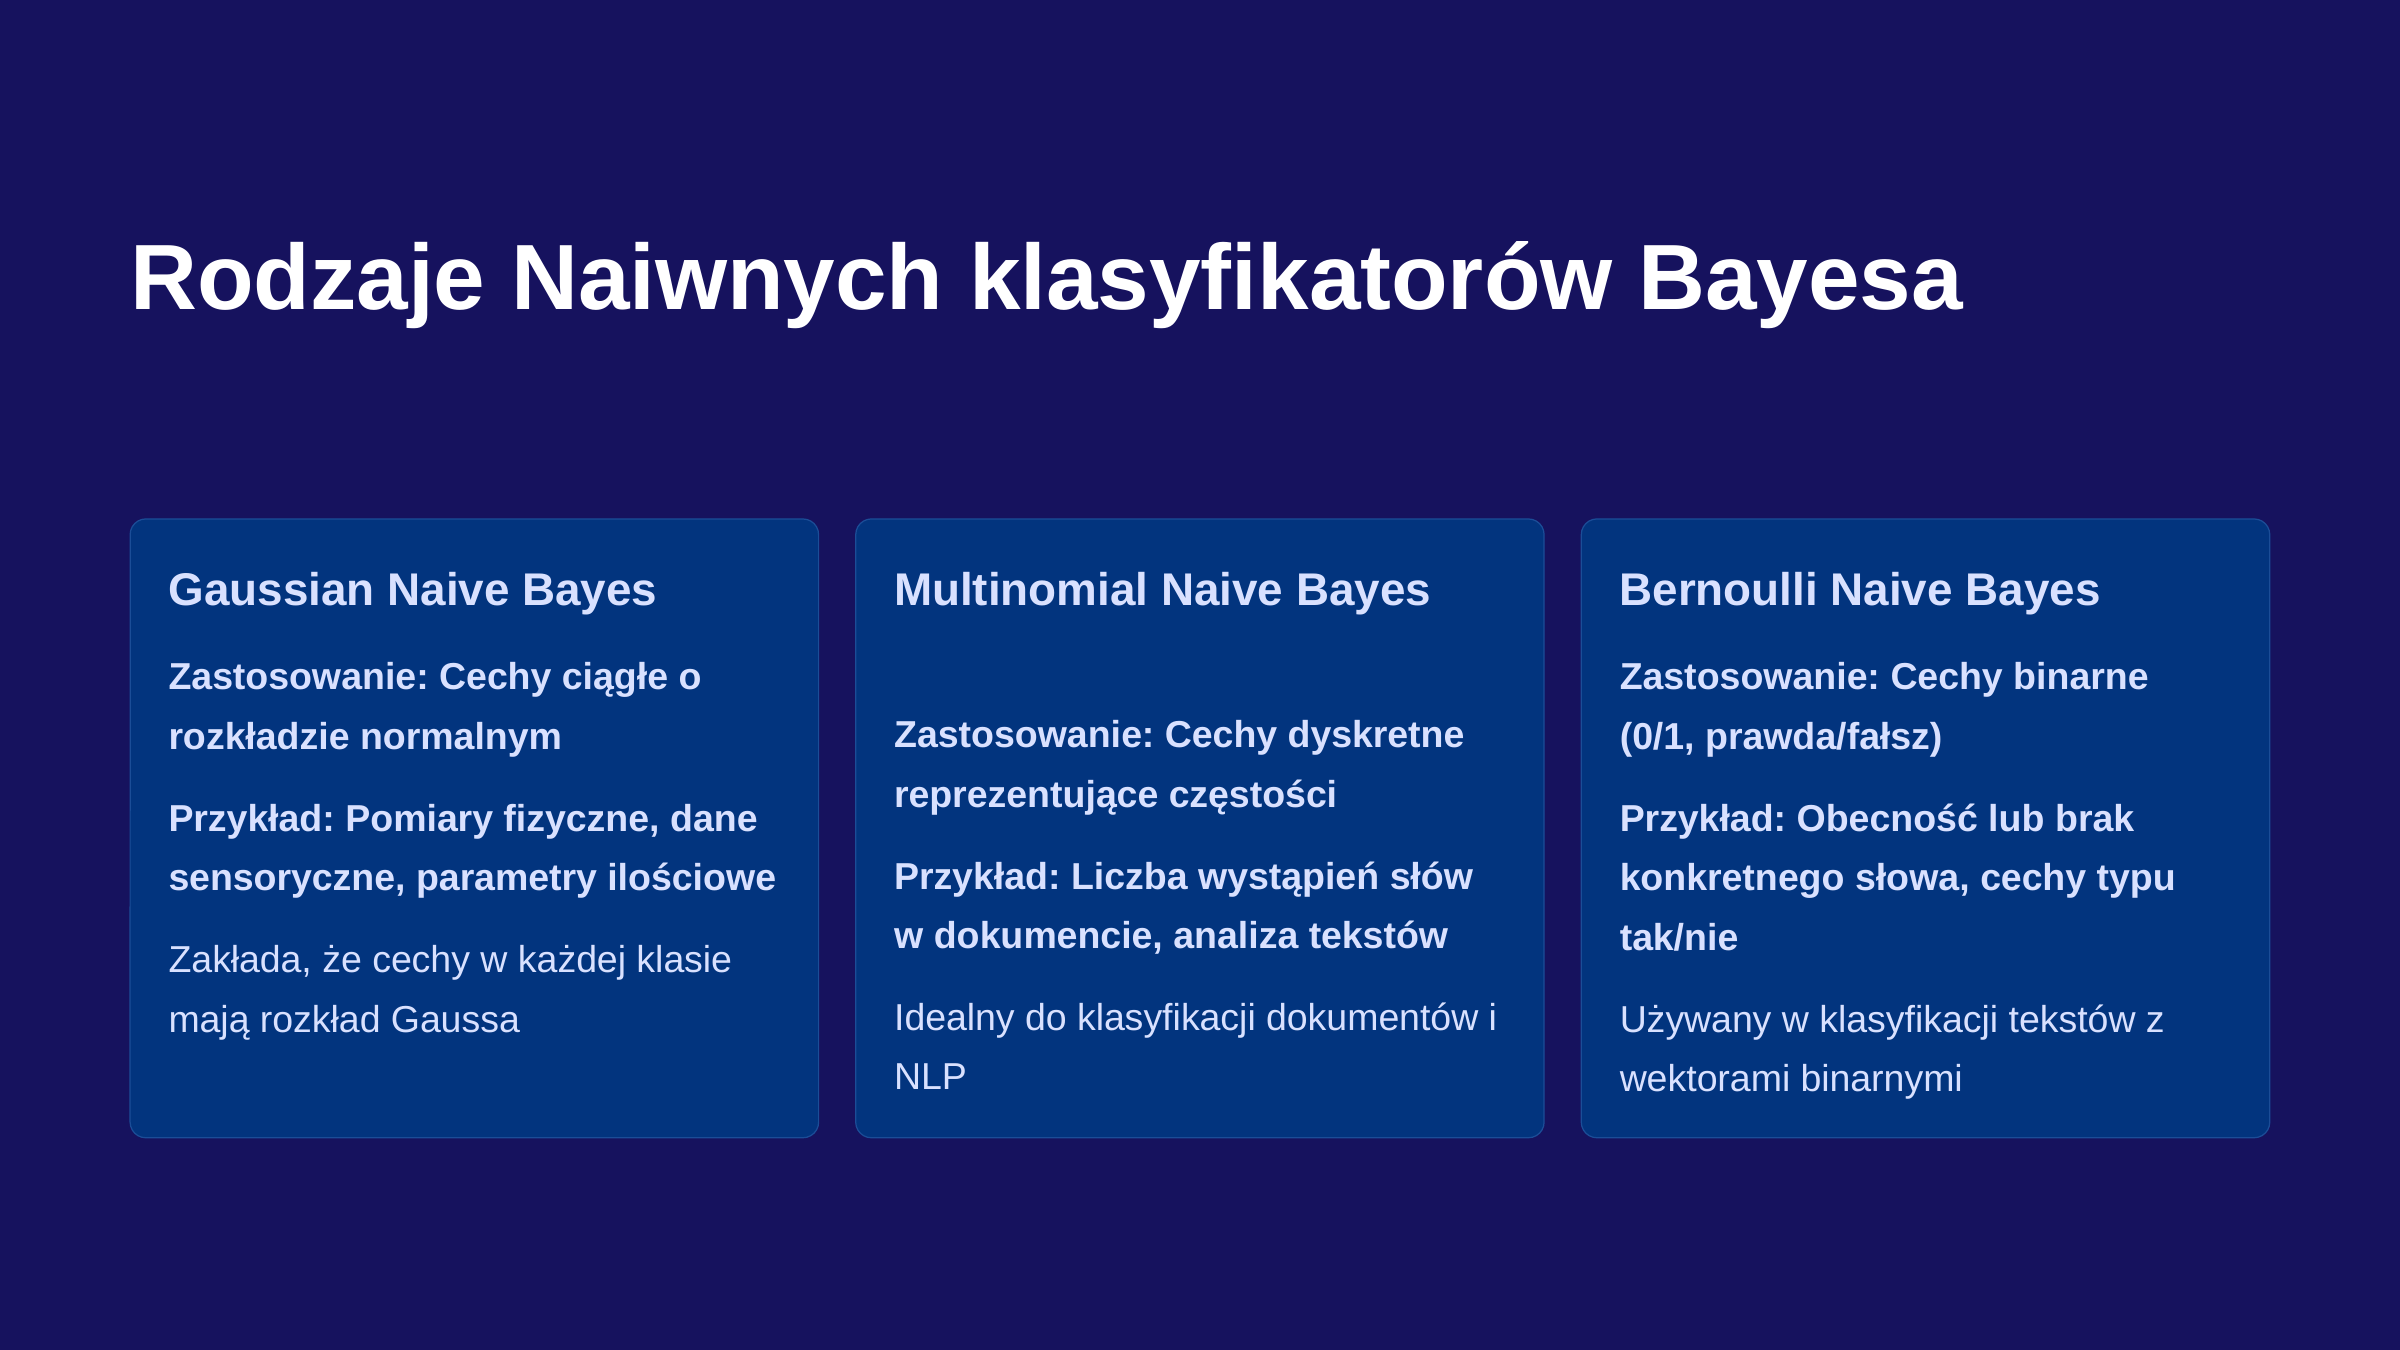

Rodzaje Naiwnych klasyfikatorów Bayesa

Gaussian Naive Bayes
Multinomial Naive Bayes
Bernoulli Naive Bayes
Zastosowanie: Cechy ciągłe o rozkładzie normalnym
Zastosowanie: Cechy binarne (0/1, prawda/fałsz)
Zastosowanie: Cechy dyskretne reprezentujące częstości
Przykład: Pomiary fizyczne, dane sensoryczne, parametry ilościowe
Przykład: Obecność lub brak konkretnego słowa, cechy typu tak/nie
Przykład: Liczba wystąpień słów w dokumencie, analiza tekstów
Zakłada, że cechy w każdej klasie mają rozkład Gaussa
Idealny do klasyfikacji dokumentów i NLP
Używany w klasyfikacji tekstów z wektorami binarnymi